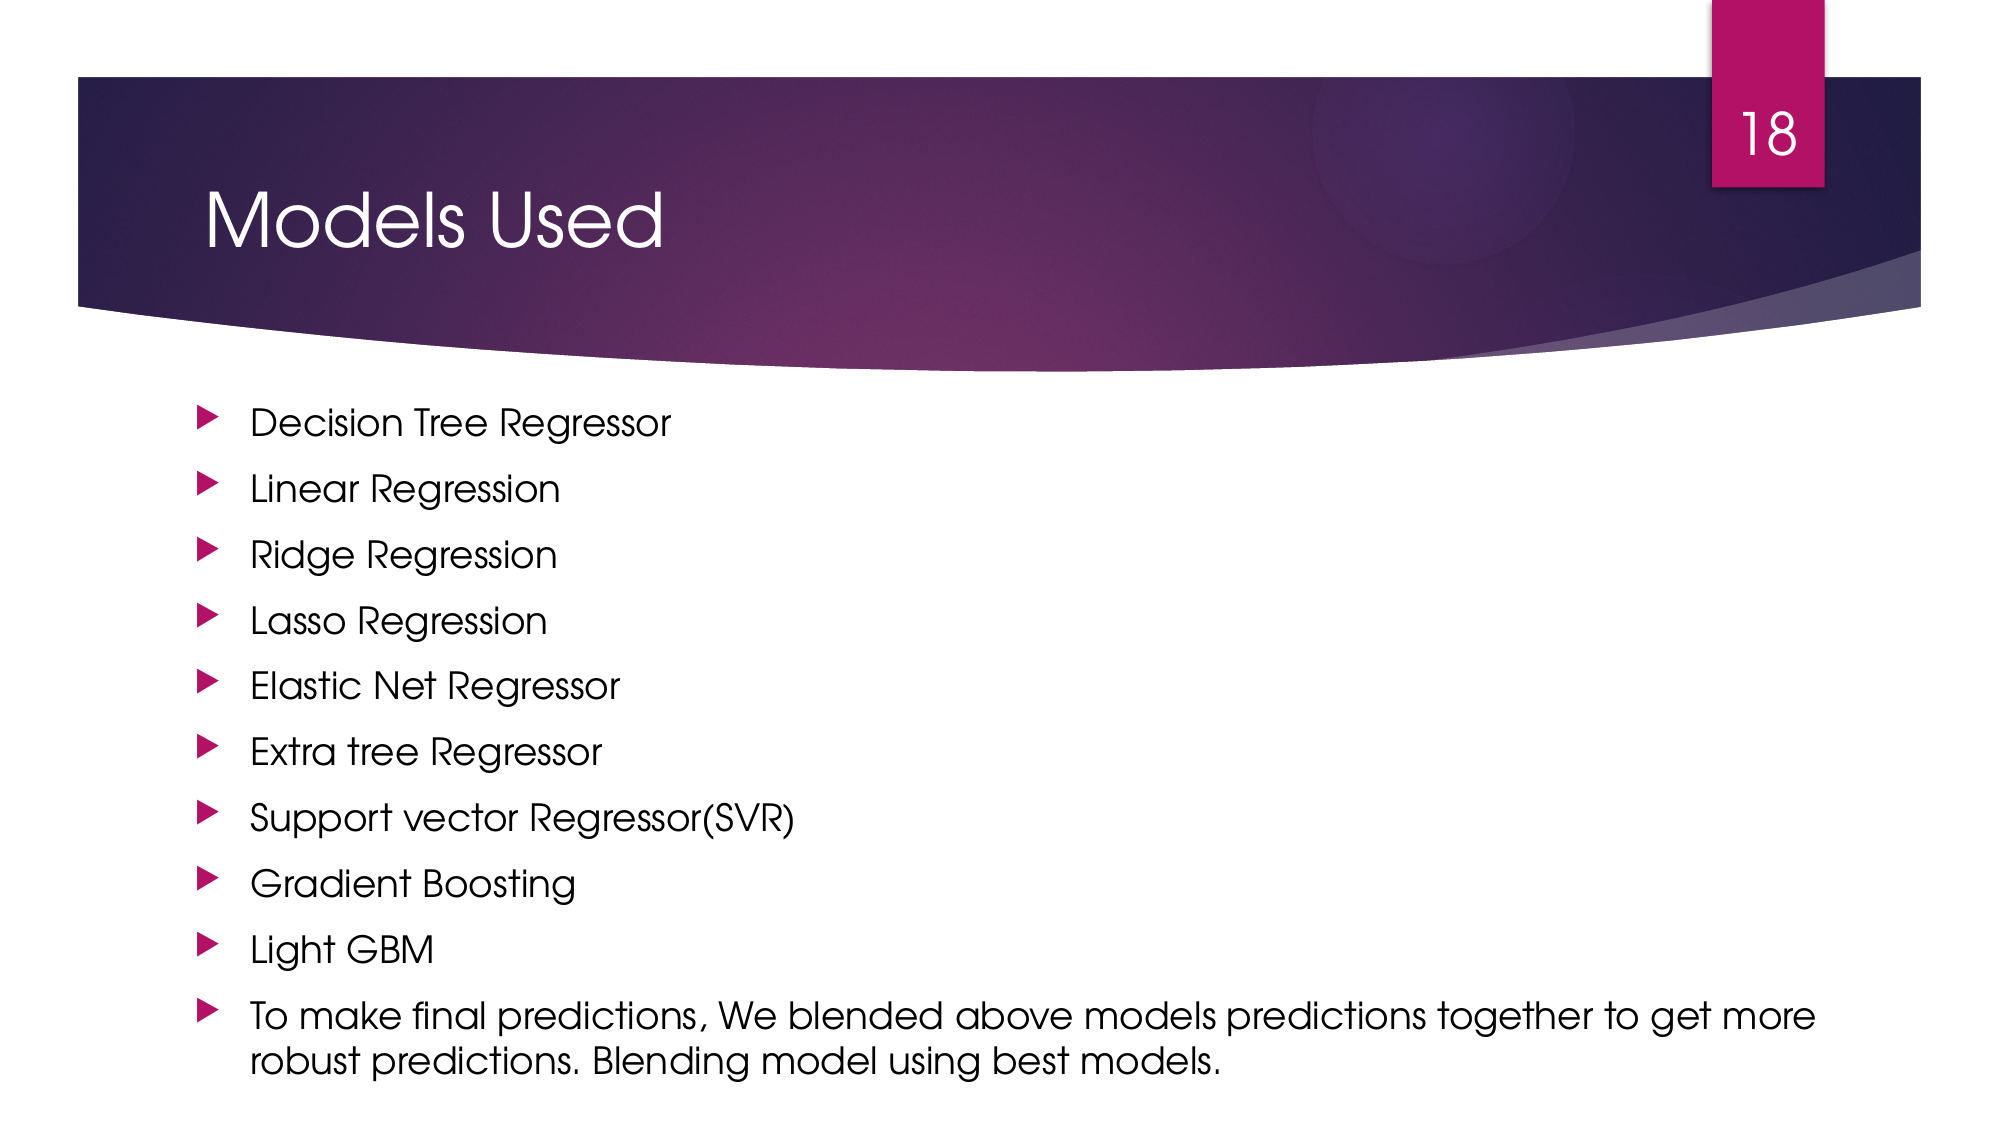

18
# Models Used
Decision Tree Regressor
Linear Regression
Ridge Regression
Lasso Regression
Elastic Net Regressor
Extra tree Regressor
Support vector Regressor(SVR)
Gradient Boosting
Light GBM
To make final predictions, We blended above models predictions together to get more robust predictions. Blending model using best models.